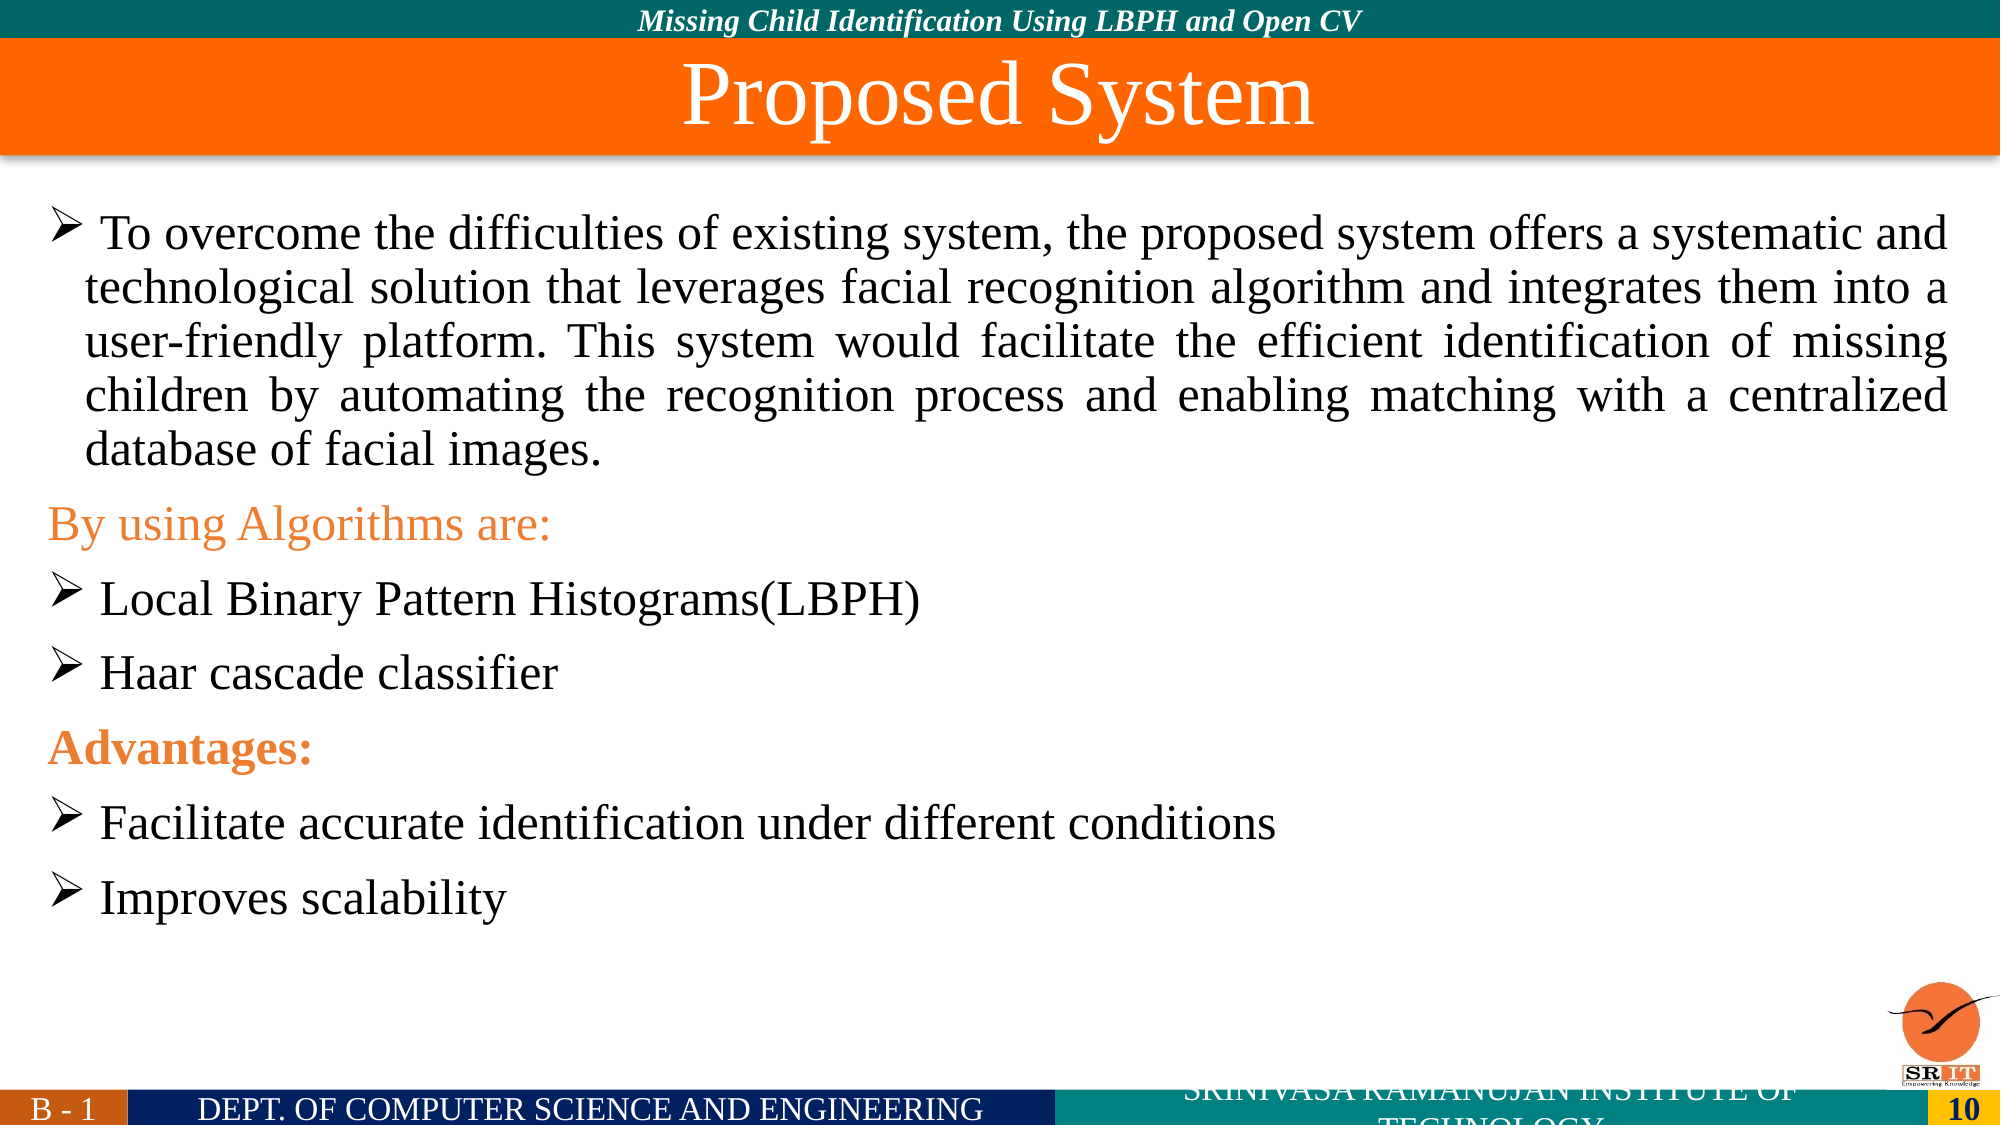

Proposed System
 To overcome the difficulties of existing system, the proposed system offers a systematic and technological solution that leverages facial recognition algorithm and integrates them into a user-friendly platform. This system would facilitate the efficient identification of missing children by automating the recognition process and enabling matching with a centralized database of facial images.
By using Algorithms are:
 Local Binary Pattern Histograms(LBPH)
 Haar cascade classifier
Advantages:
 Facilitate accurate identification under different conditions
 Improves scalability